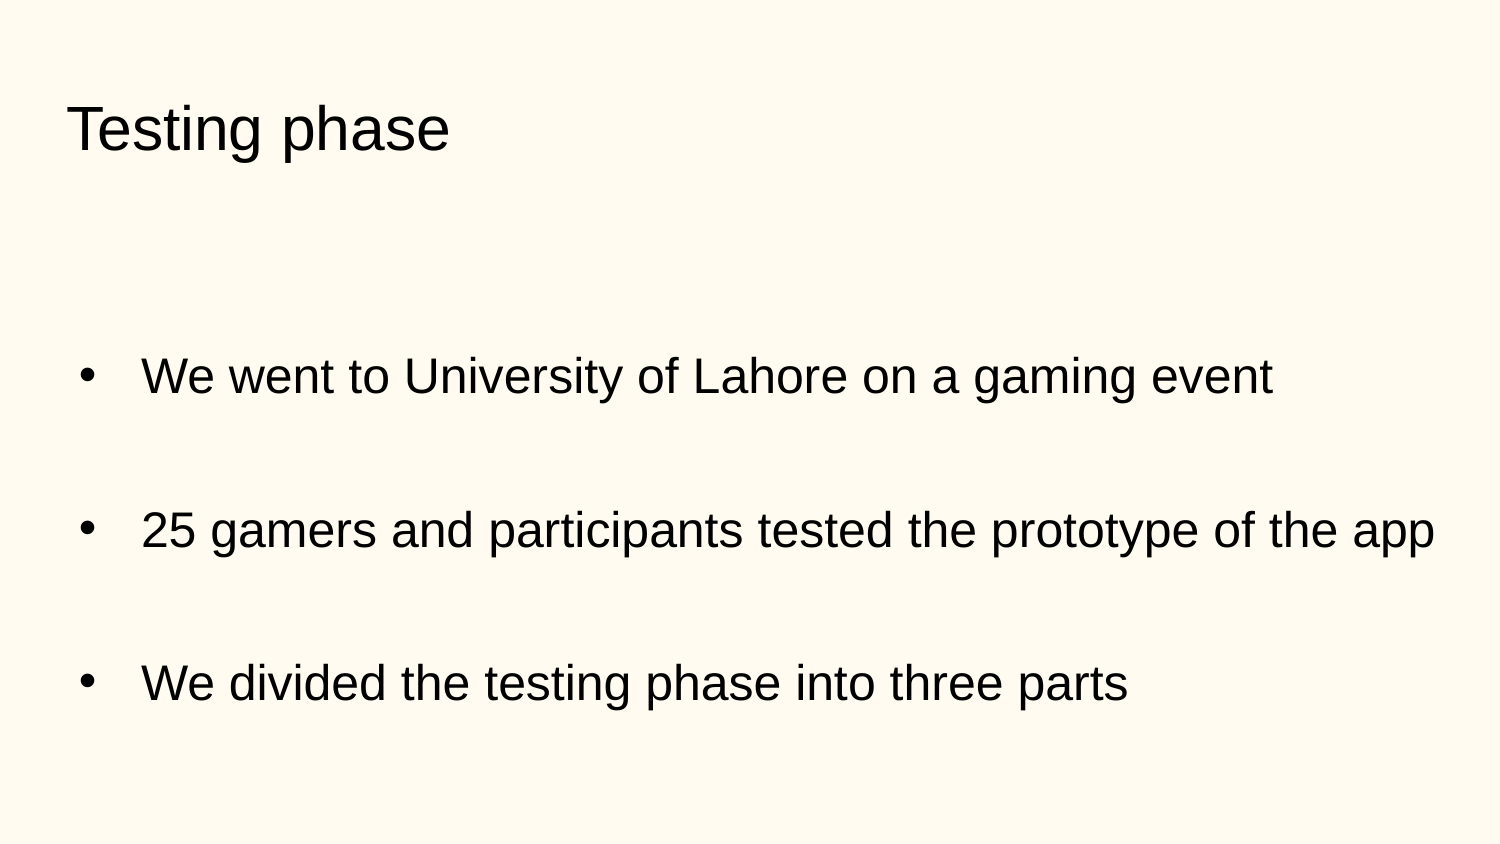

# Testing phase
We went to University of Lahore on a gaming event
25 gamers and participants tested the prototype of the app
We divided the testing phase into three parts